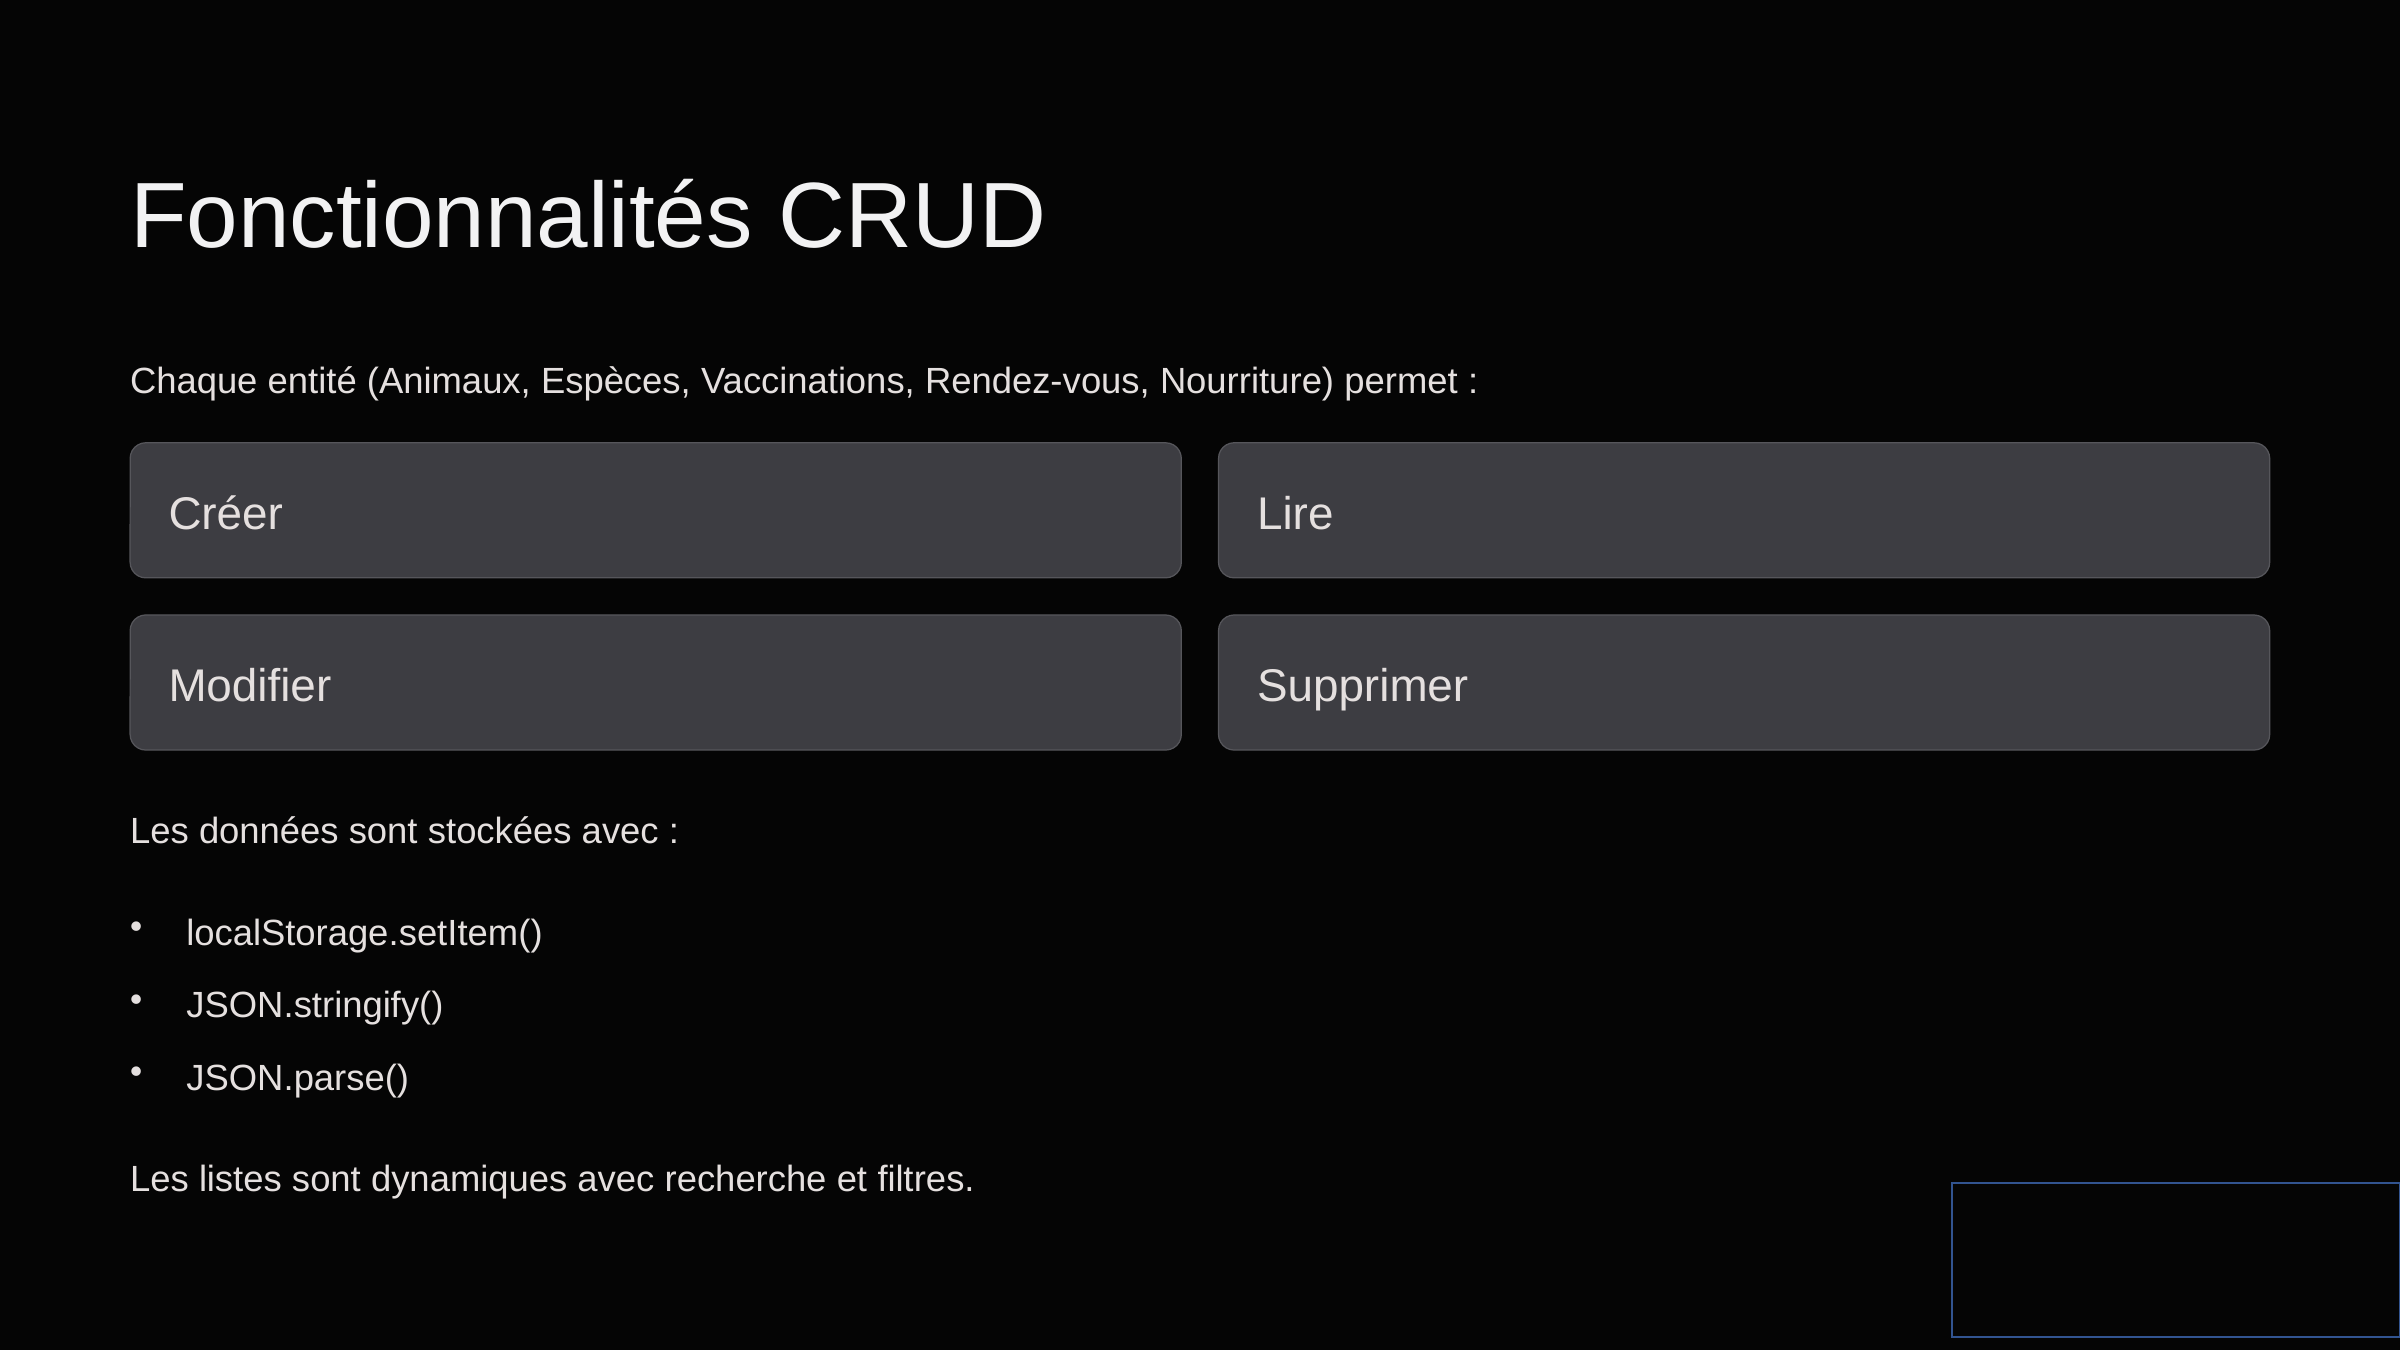

Fonctionnalités CRUD
Chaque entité (Animaux, Espèces, Vaccinations, Rendez-vous, Nourriture) permet :

Créer
Lire

Modifier
Supprimer
Les données sont stockées avec :
localStorage.setItem()
JSON.stringify()
JSON.parse()
Les listes sont dynamiques avec recherche et filtres.